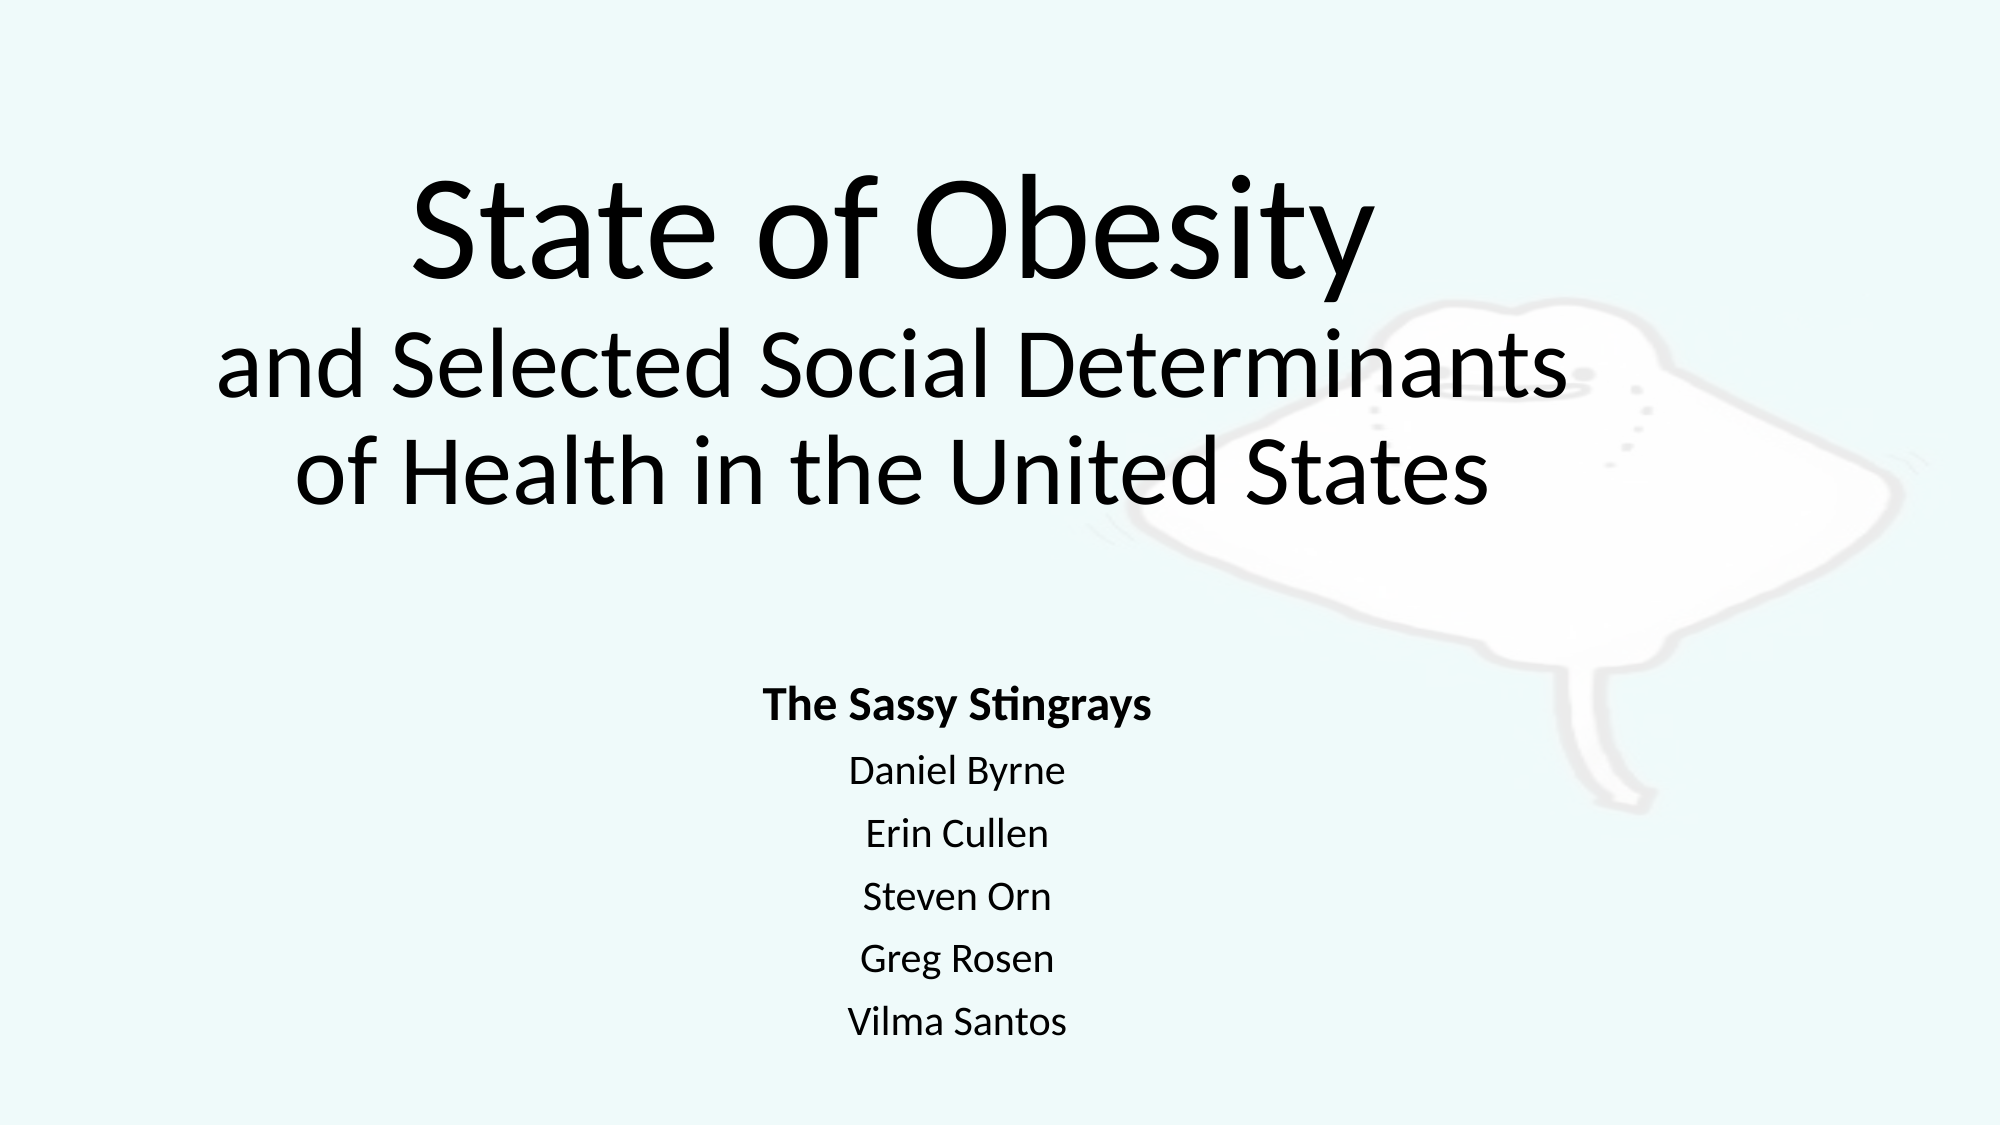

# State of Obesity and Selected Social Determinants of Health in the United States
The Sassy Stingrays
Daniel Byrne
Erin Cullen
Steven Orn
Greg Rosen
Vilma Santos